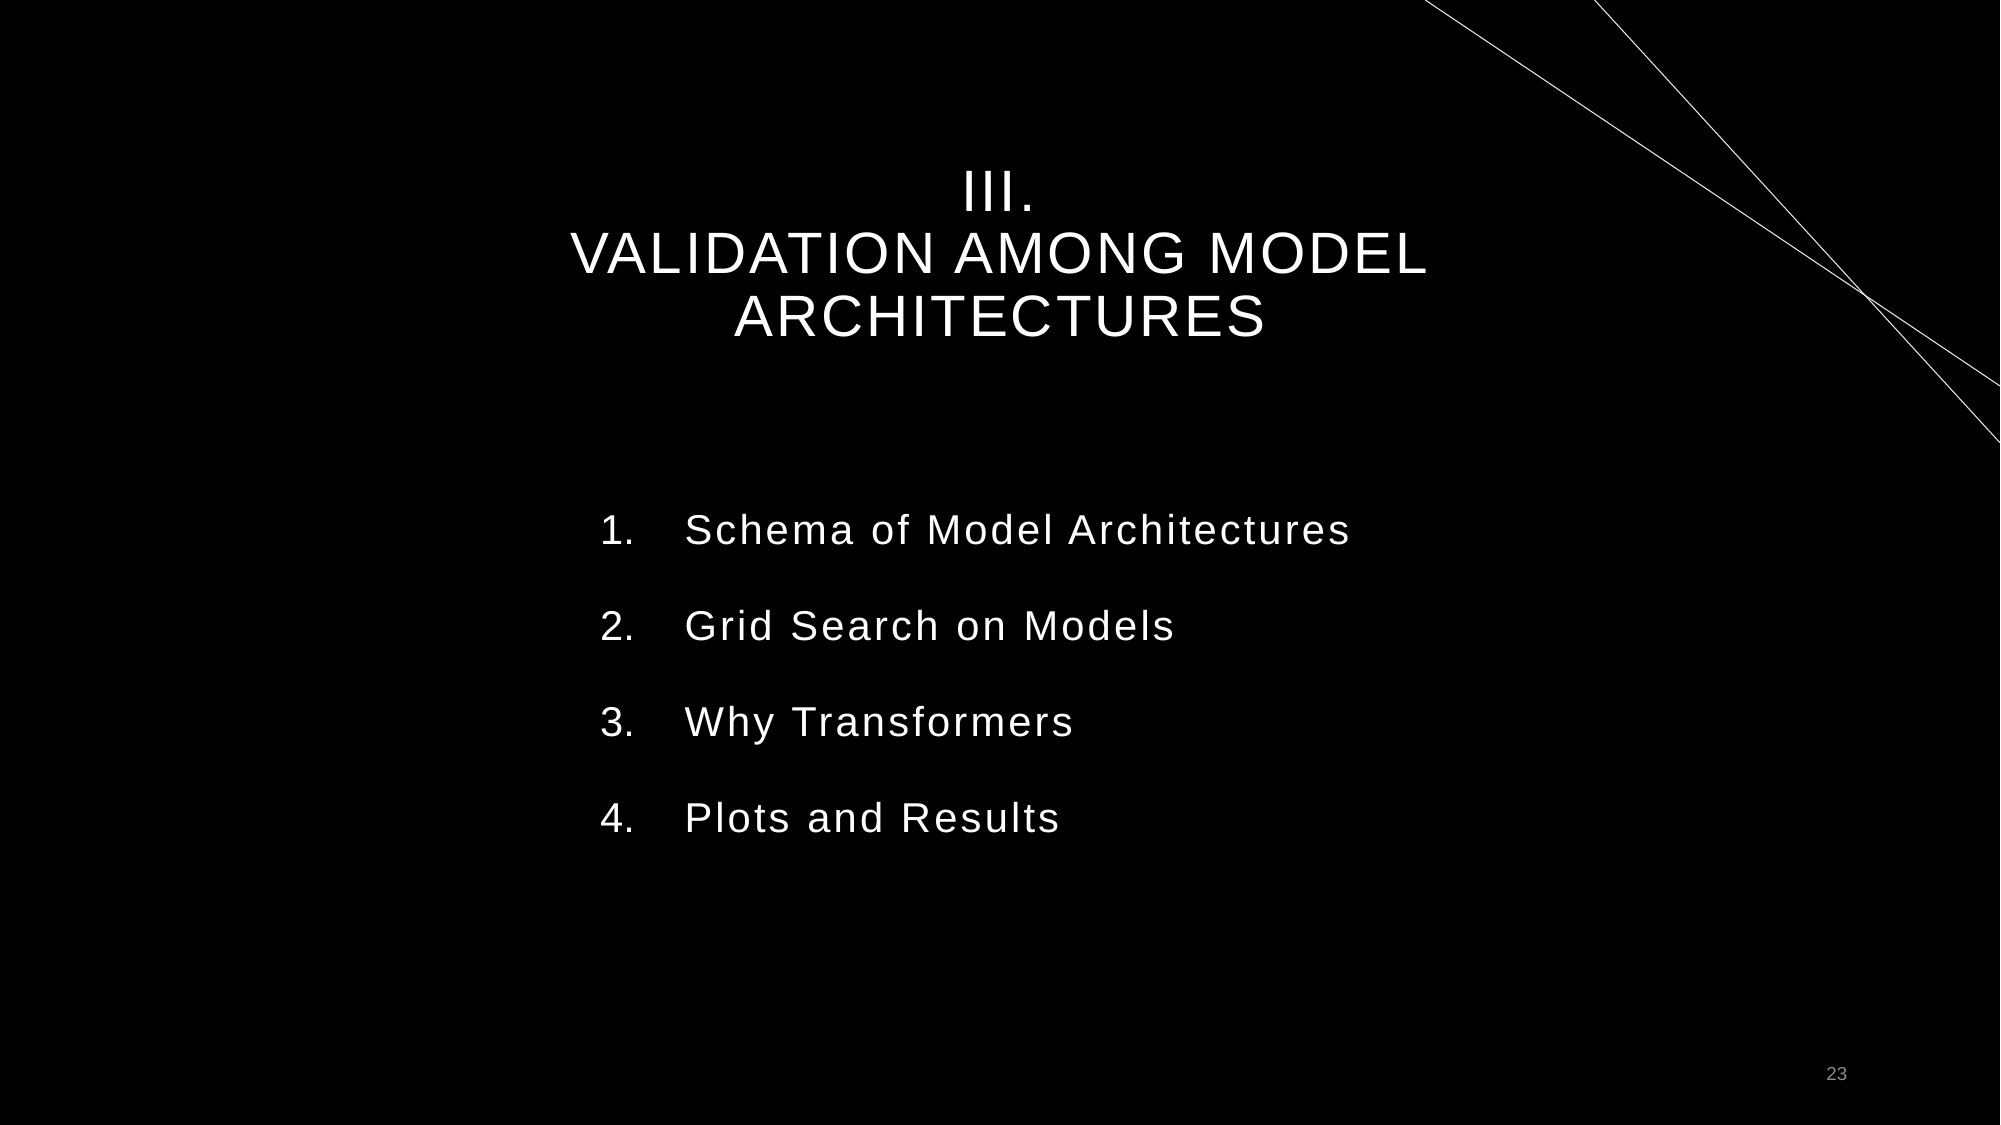

# iii. Validation among model architectures
Schema of Model Architectures
Grid Search on Models
Why Transformers
Plots and Results

23